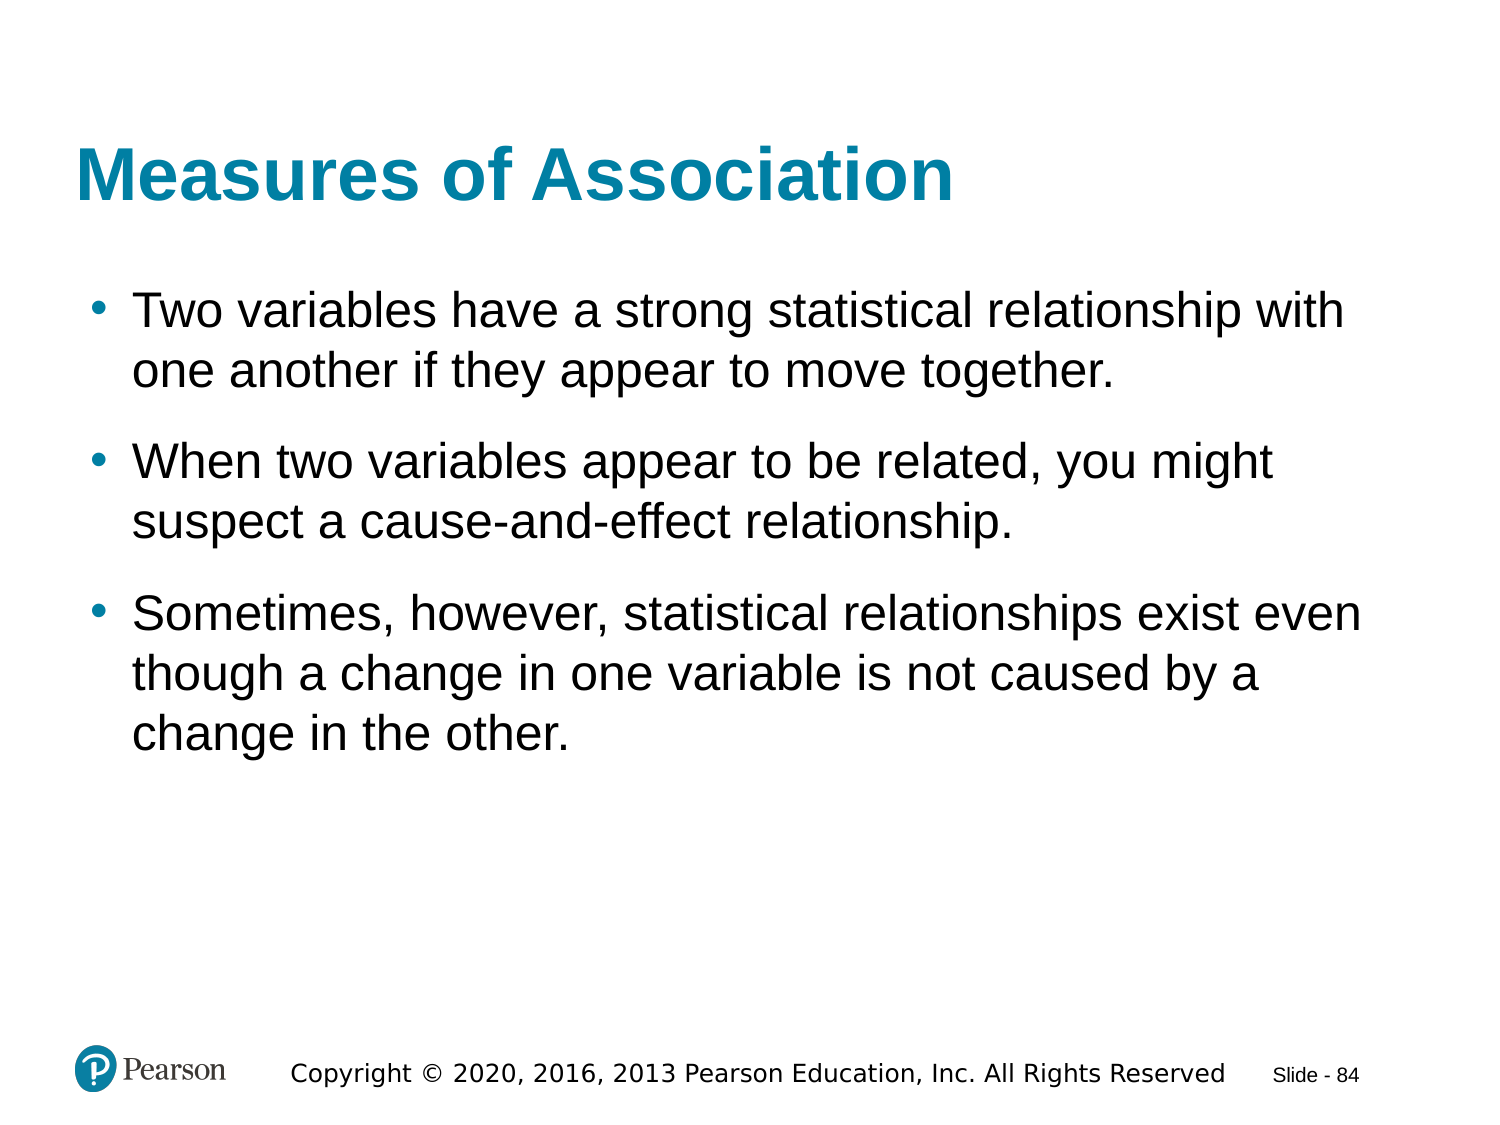

# Measures of Association
Two variables have a strong statistical relationship with one another if they appear to move together.
When two variables appear to be related, you might suspect a cause-and-effect relationship.
Sometimes, however, statistical relationships exist even though a change in one variable is not caused by a change in the other.